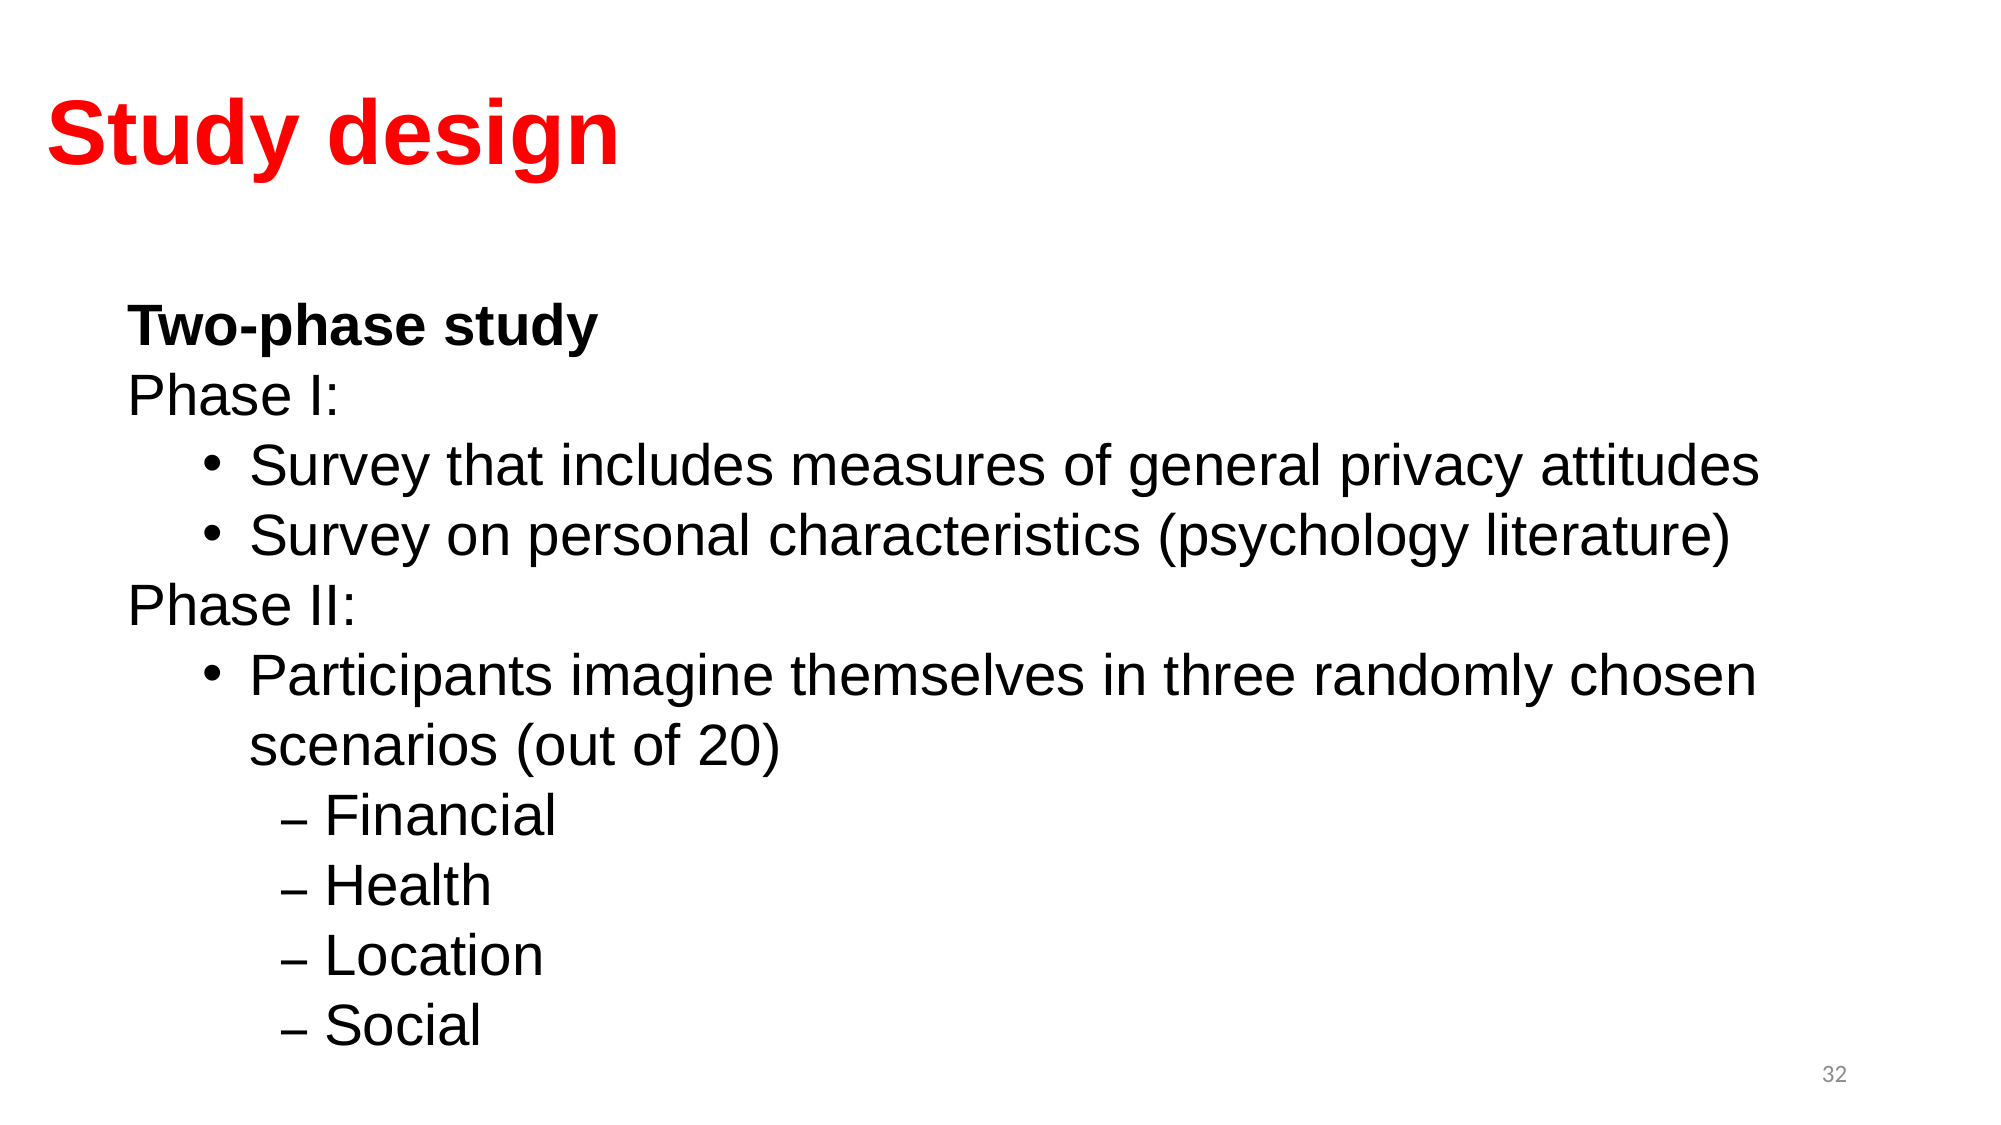

# Study design
Two-phase study
Phase I:
Survey that includes measures of general privacy attitudes
Survey on personal characteristics (psychology literature)
Phase II:
Participants imagine themselves in three randomly chosen scenarios (out of 20)
Financial
Health
Location
Social
32